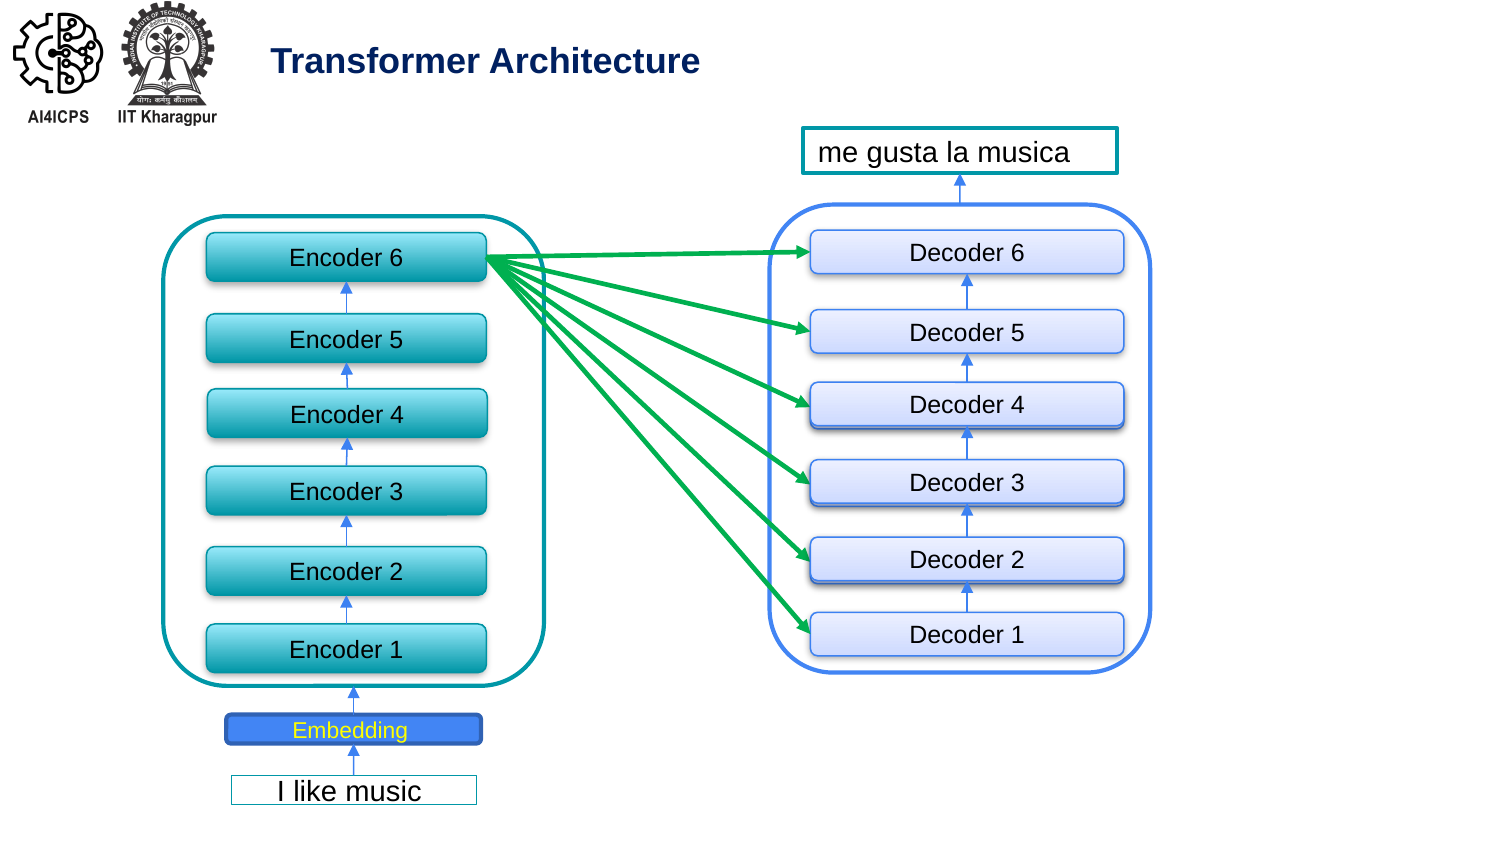

# Transformer Architecture
me gusta la musica

Decoder 6
Encoder 6
Decoder 5
Encoder 5
Decoder 4

Encoder 4
Decoder 3

Encoder 3
Decoder 2

Encoder 2
Decoder 1
Encoder 1
Embedding
I like music